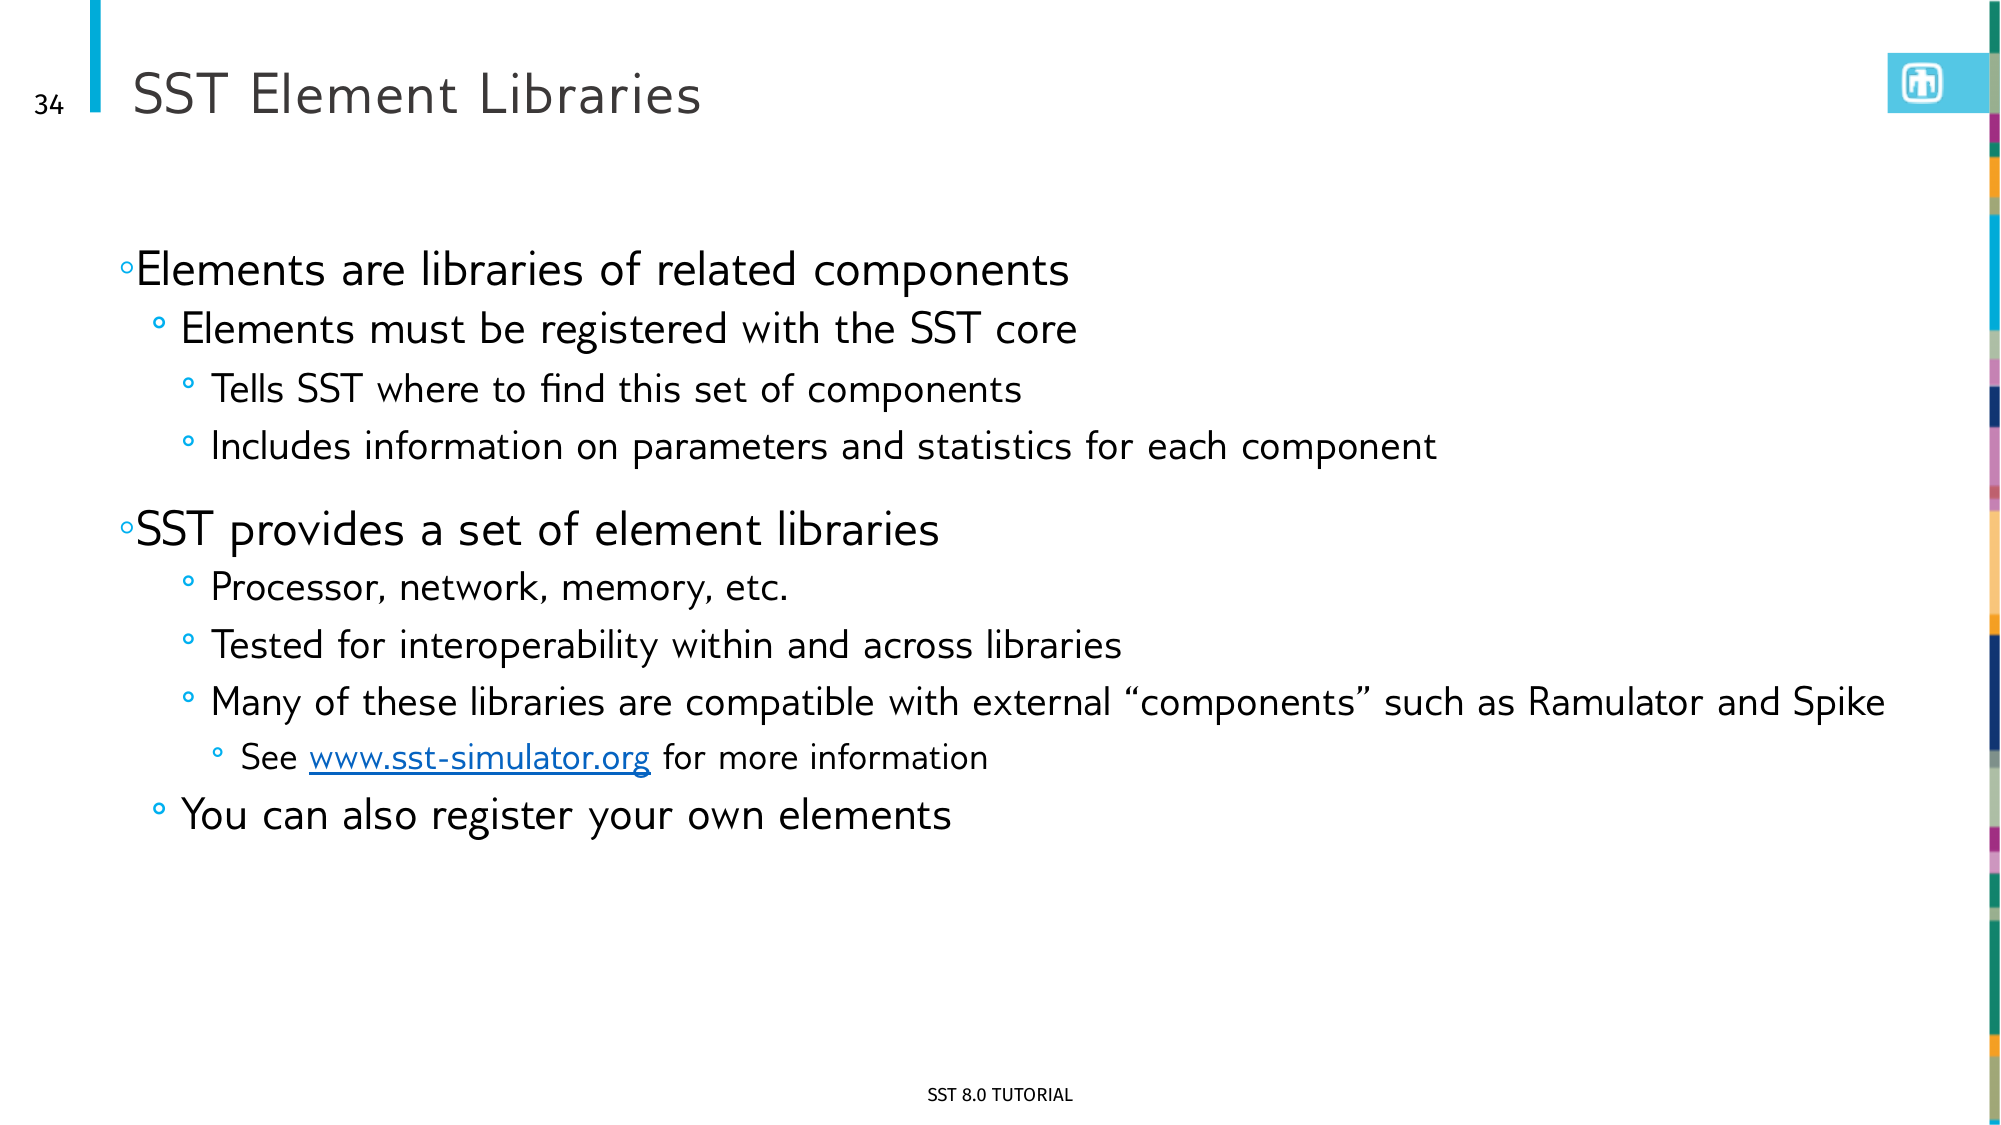

# SST Element Libraries
34
Elements are libraries of related components
Elements must be registered with the SST core
Tells SST where to find this set of components
Includes information on parameters and statistics for each component
SST provides a set of element libraries
Processor, network, memory, etc.
Tested for interoperability within and across libraries
Many of these libraries are compatible with external “components” such as Ramulator and Spike
See www.sst-simulator.org for more information
You can also register your own elements

SST 8.0 Tutorial